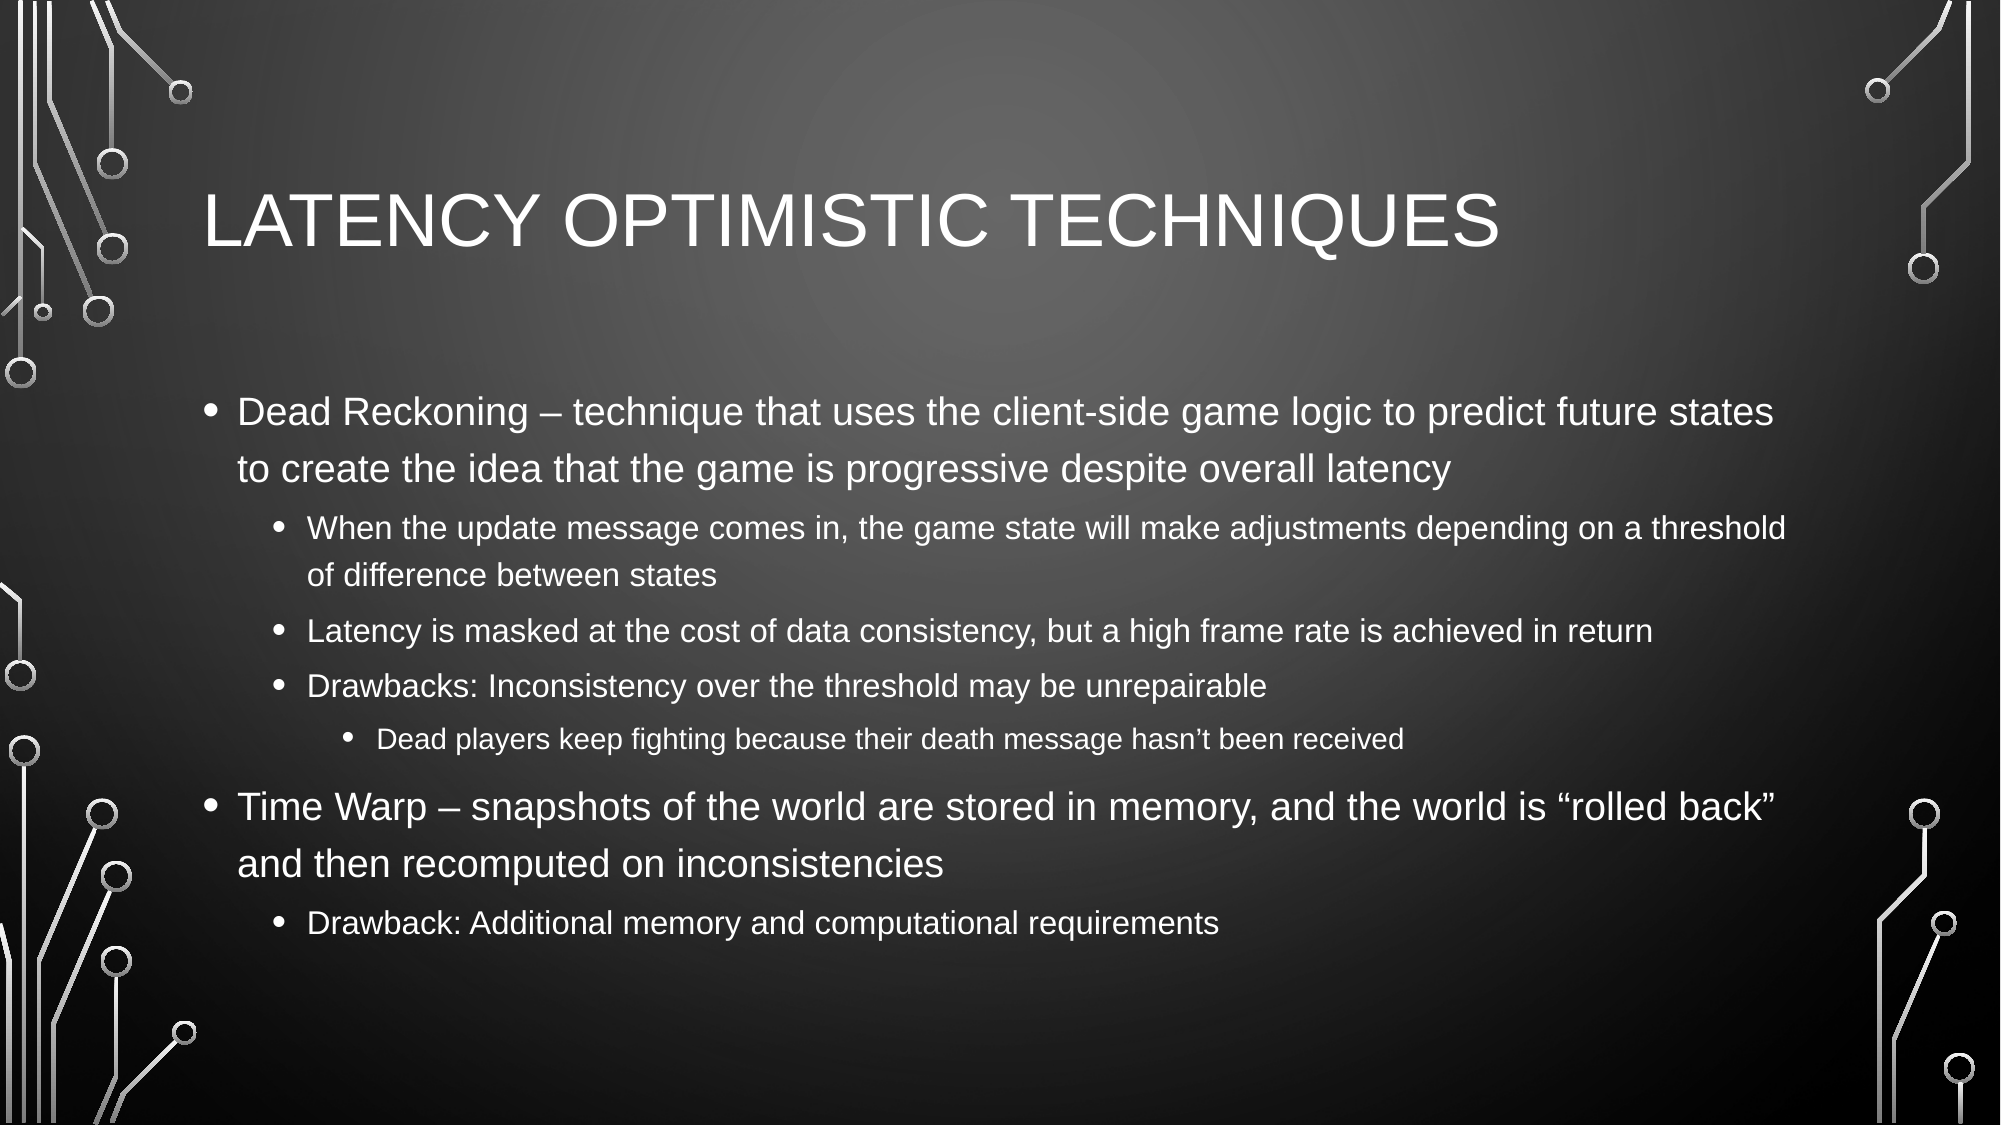

# Latency Optimistic Techniques
Dead Reckoning – technique that uses the client-side game logic to predict future states to create the idea that the game is progressive despite overall latency
When the update message comes in, the game state will make adjustments depending on a threshold of difference between states
Latency is masked at the cost of data consistency, but a high frame rate is achieved in return
Drawbacks: Inconsistency over the threshold may be unrepairable
Dead players keep fighting because their death message hasn’t been received
Time Warp – snapshots of the world are stored in memory, and the world is “rolled back” and then recomputed on inconsistencies
Drawback: Additional memory and computational requirements